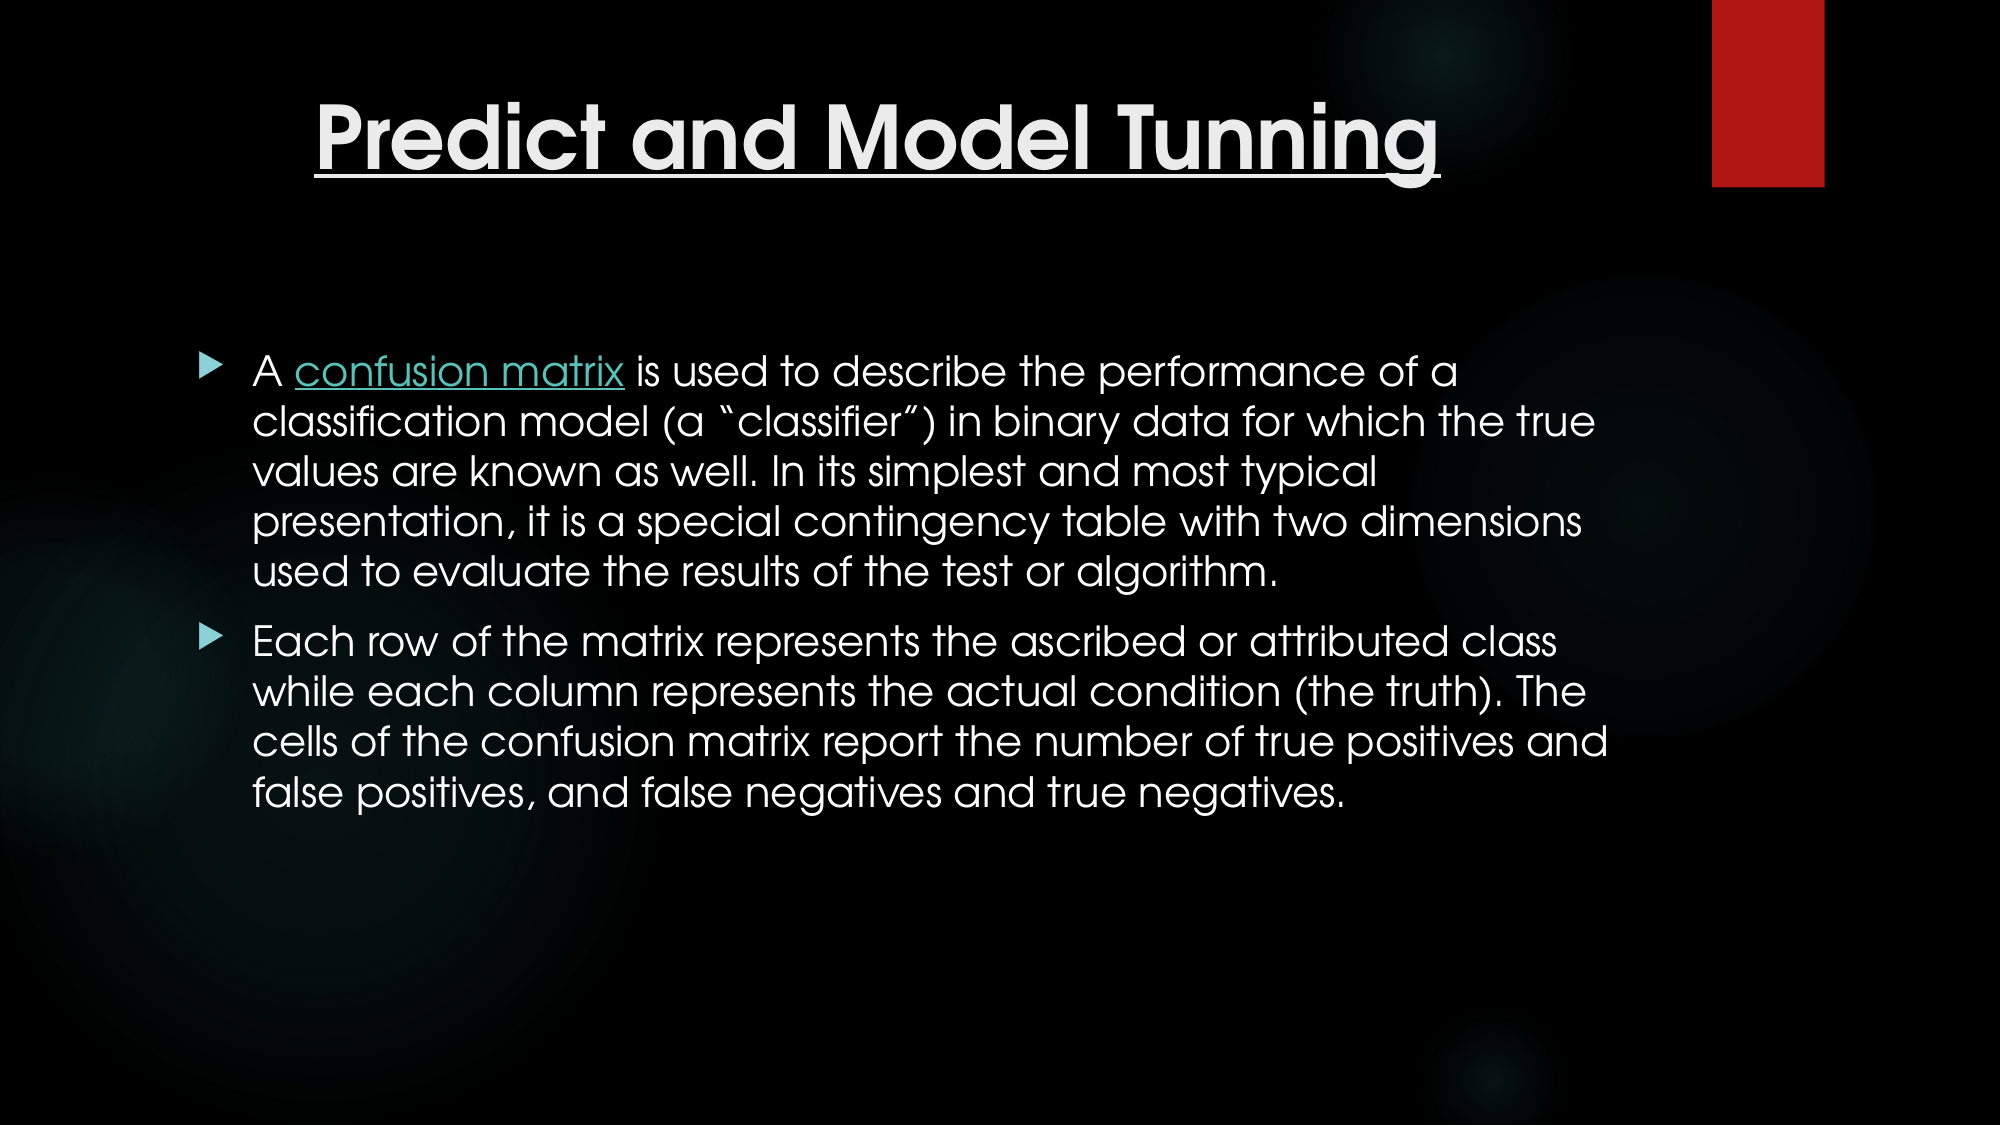

# Predict and Model Tunning
A confusion matrix is used to describe the performance of a classification model (a “classifier”) in binary data for which the true values are known as well. In its simplest and most typical presentation, it is a special contingency table with two dimensions used to evaluate the results of the test or algorithm.
Each row of the matrix represents the ascribed or attributed class while each column represents the actual condition (the truth). The cells of the confusion matrix report the number of true positives and false positives, and false negatives and true negatives.